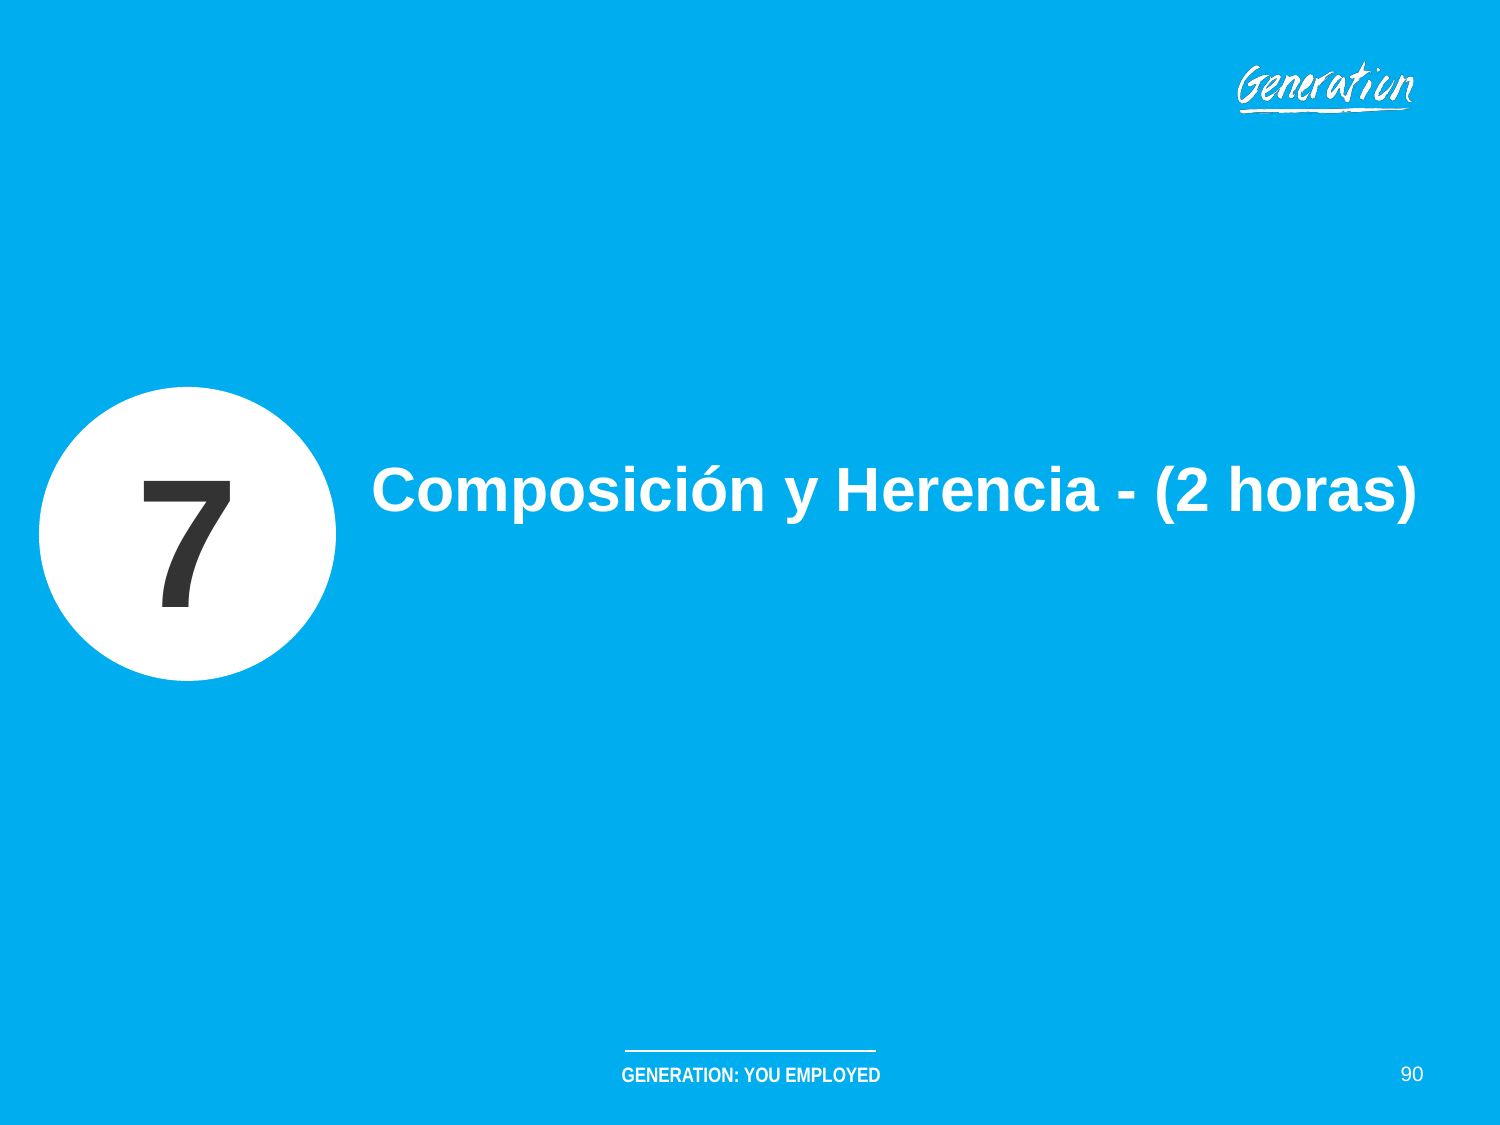

7
# Composición y Herencia - (2 horas)